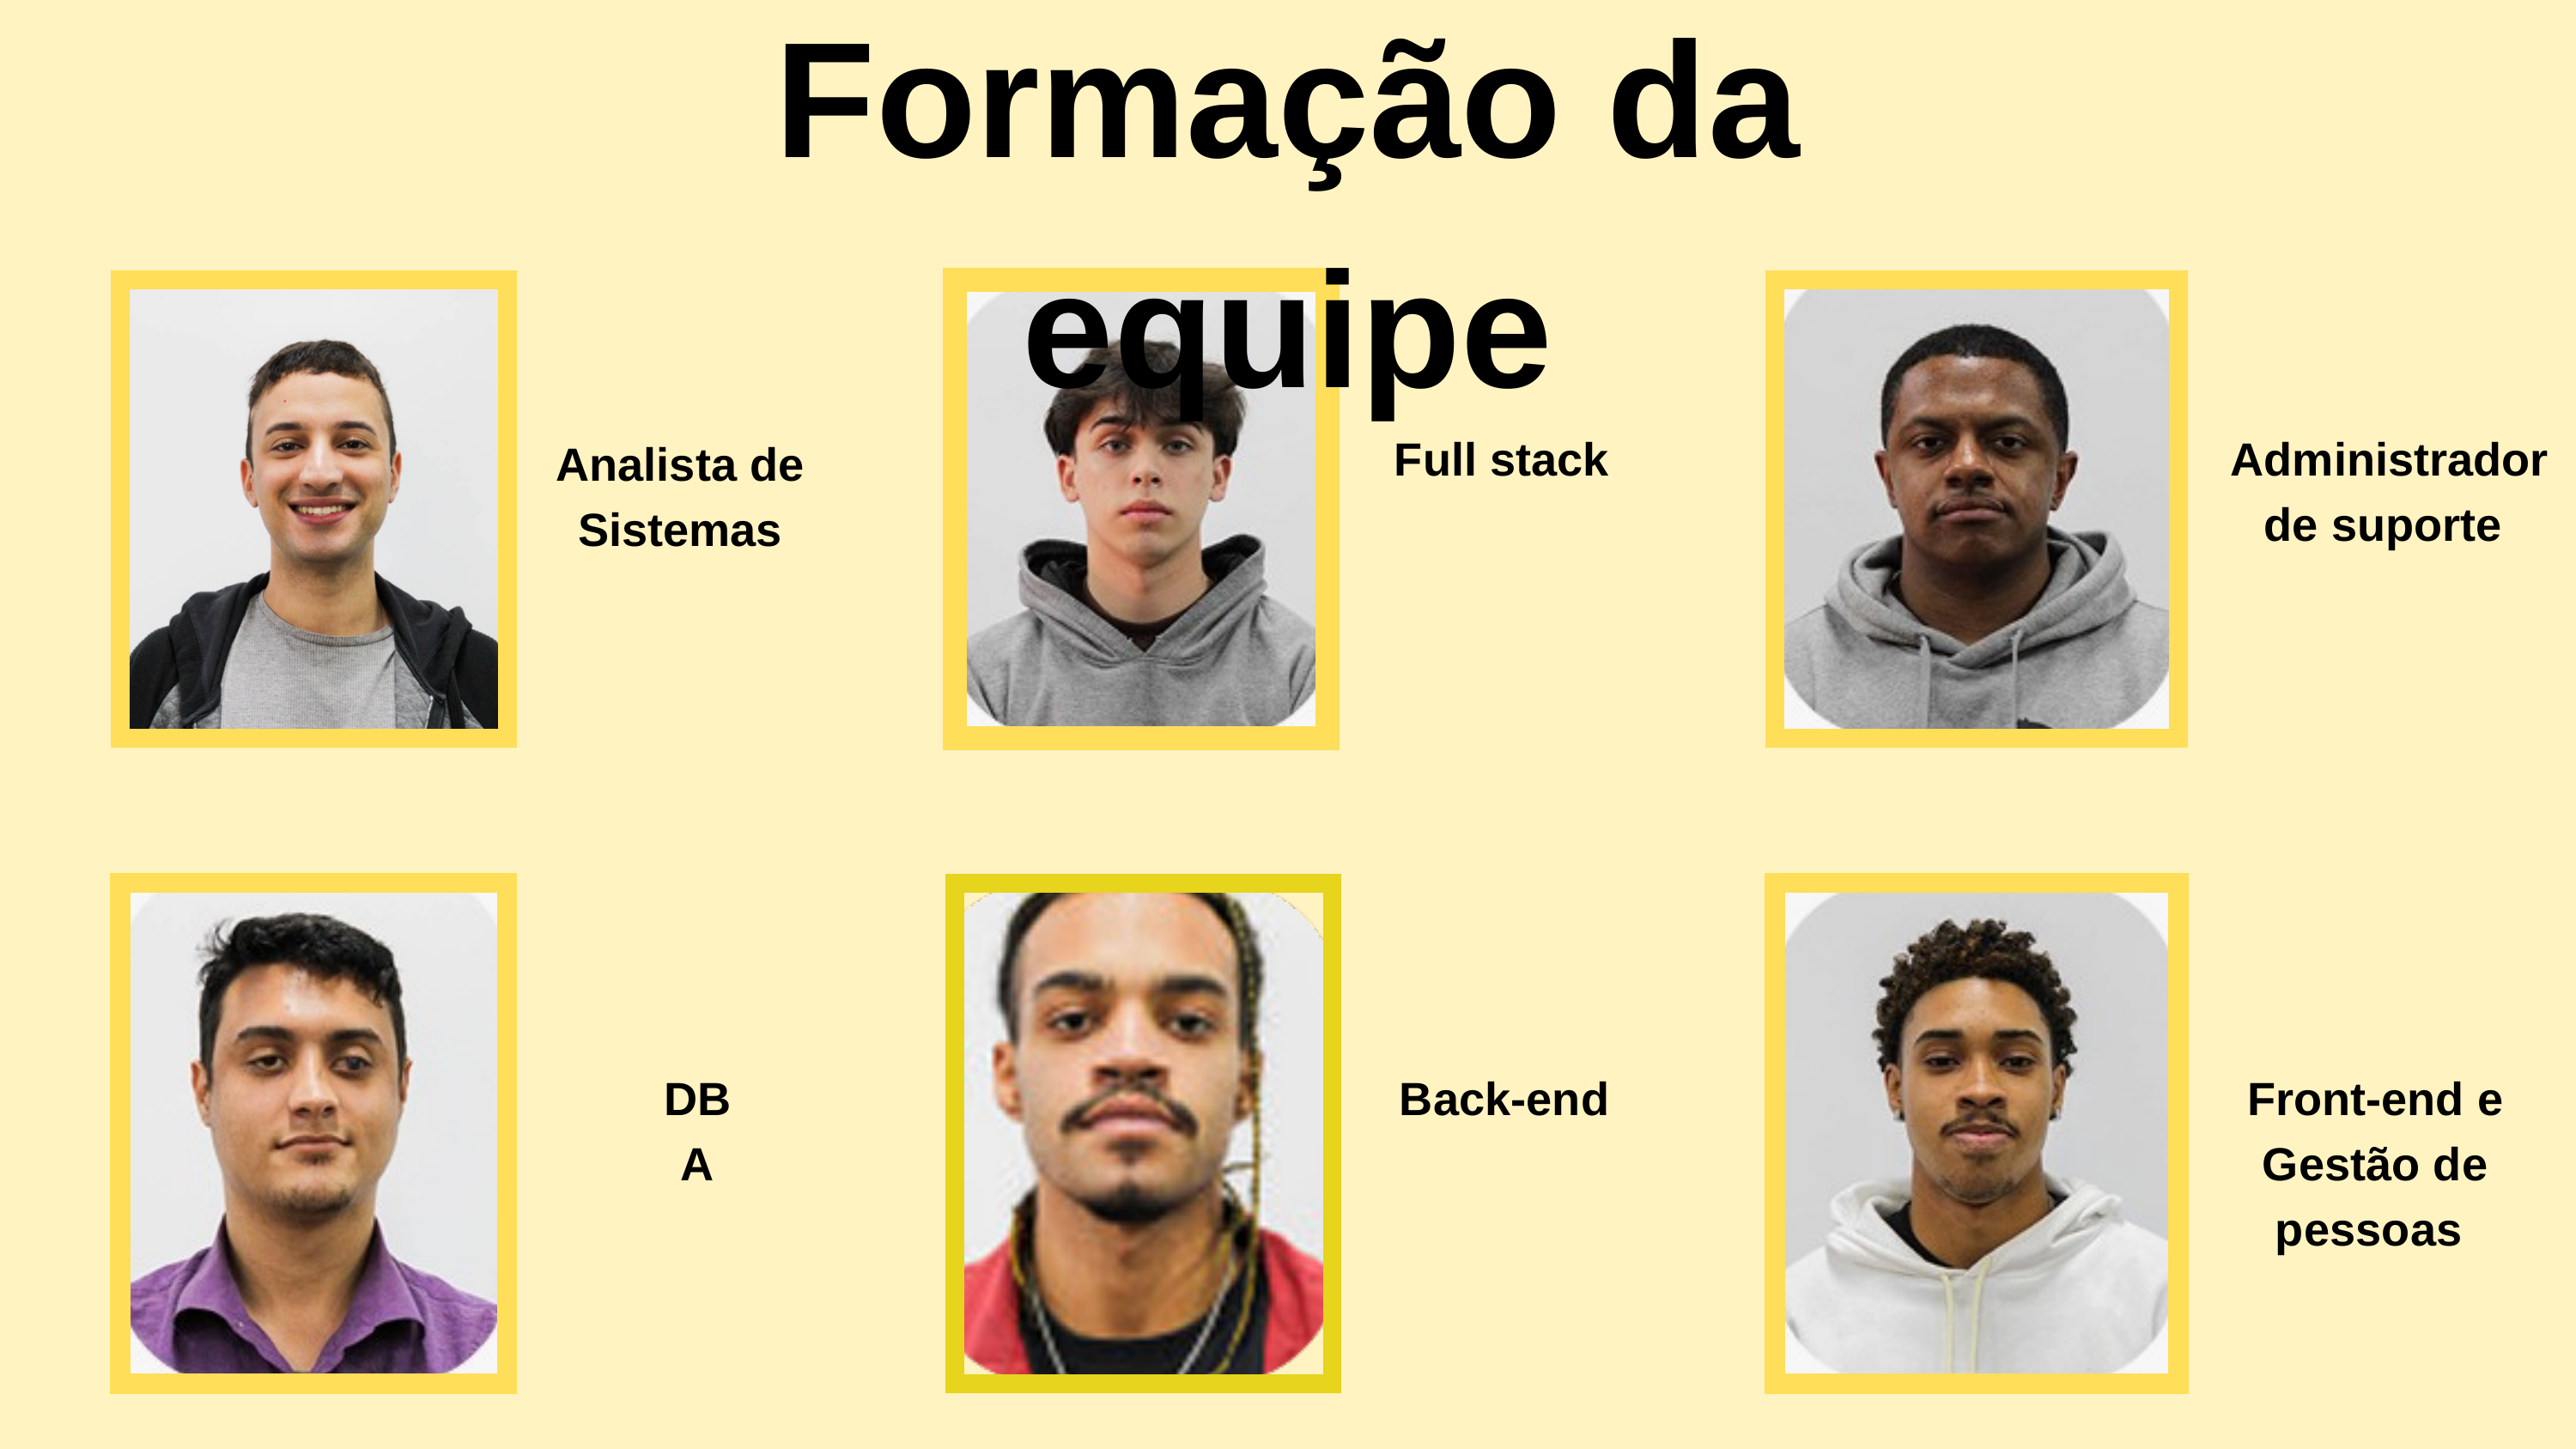

Formação da equipe

Full stack
Administrador de suporte
Analista de Sistemas

DBA
Back-end
Front-end e
Gestão de pessoas